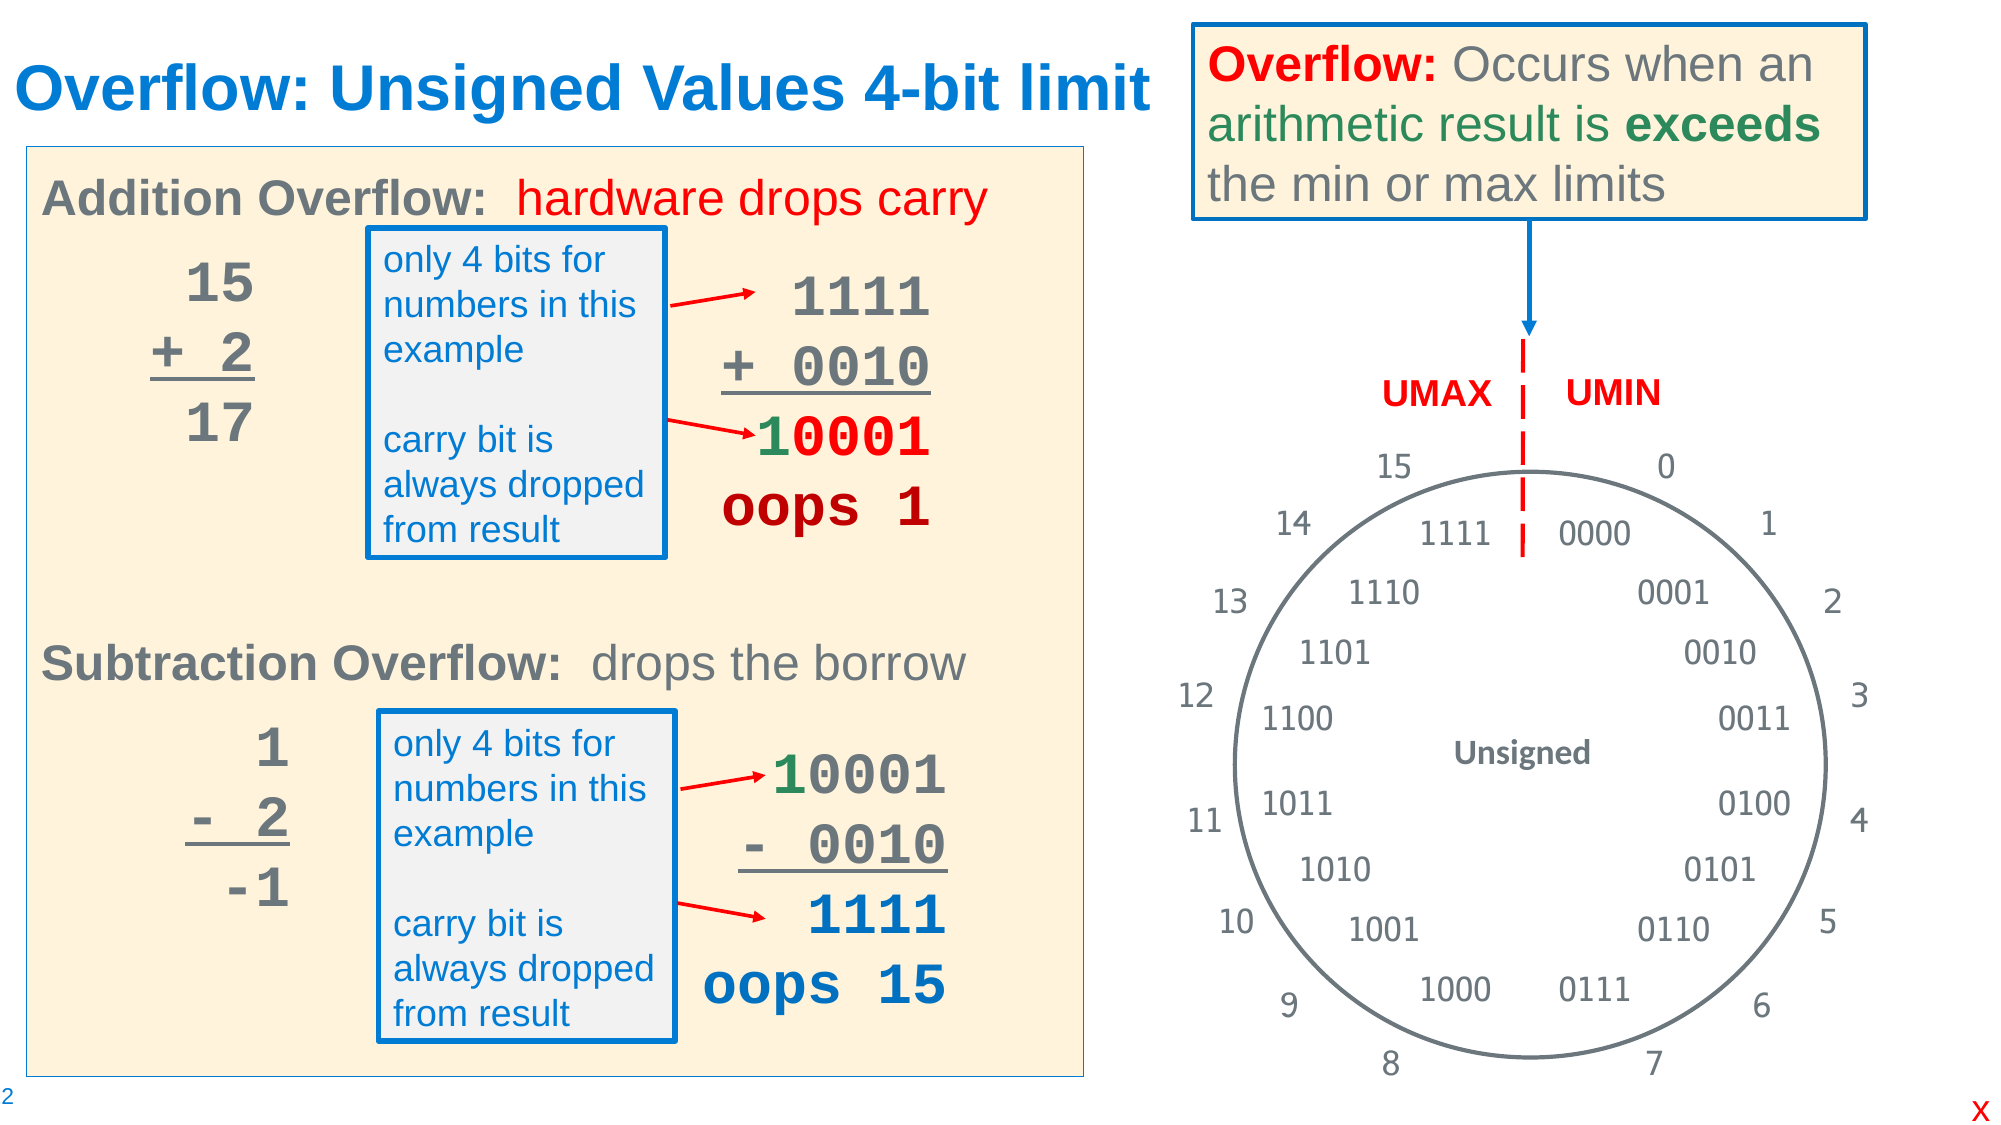

# Overflow: Unsigned Values 4-bit limit
Overflow: Occurs when an arithmetic result is exceeds the min or max limits
Addition Overflow:  hardware drops carry

Subtraction Overflow:  drops the borrow
only 4 bits for numbers in this example

carry bit is always dropped from result
15
+ 2
17
1111
+ 0010
10001
oops 1
UMIN
UMAX
15
0

14
 1
1111
0000
1110
0001
13
 2
1101
0010
12
 3
1100
0011
1011
0100
11
 4
1010
0101
10
 5
1001
0110
1000
0111
9
 6
8
 7
1
- 2
-1
only 4 bits for numbers in this example

carry bit is always dropped from result
Unsigned
10001
- 0010
1111
oops 15
x